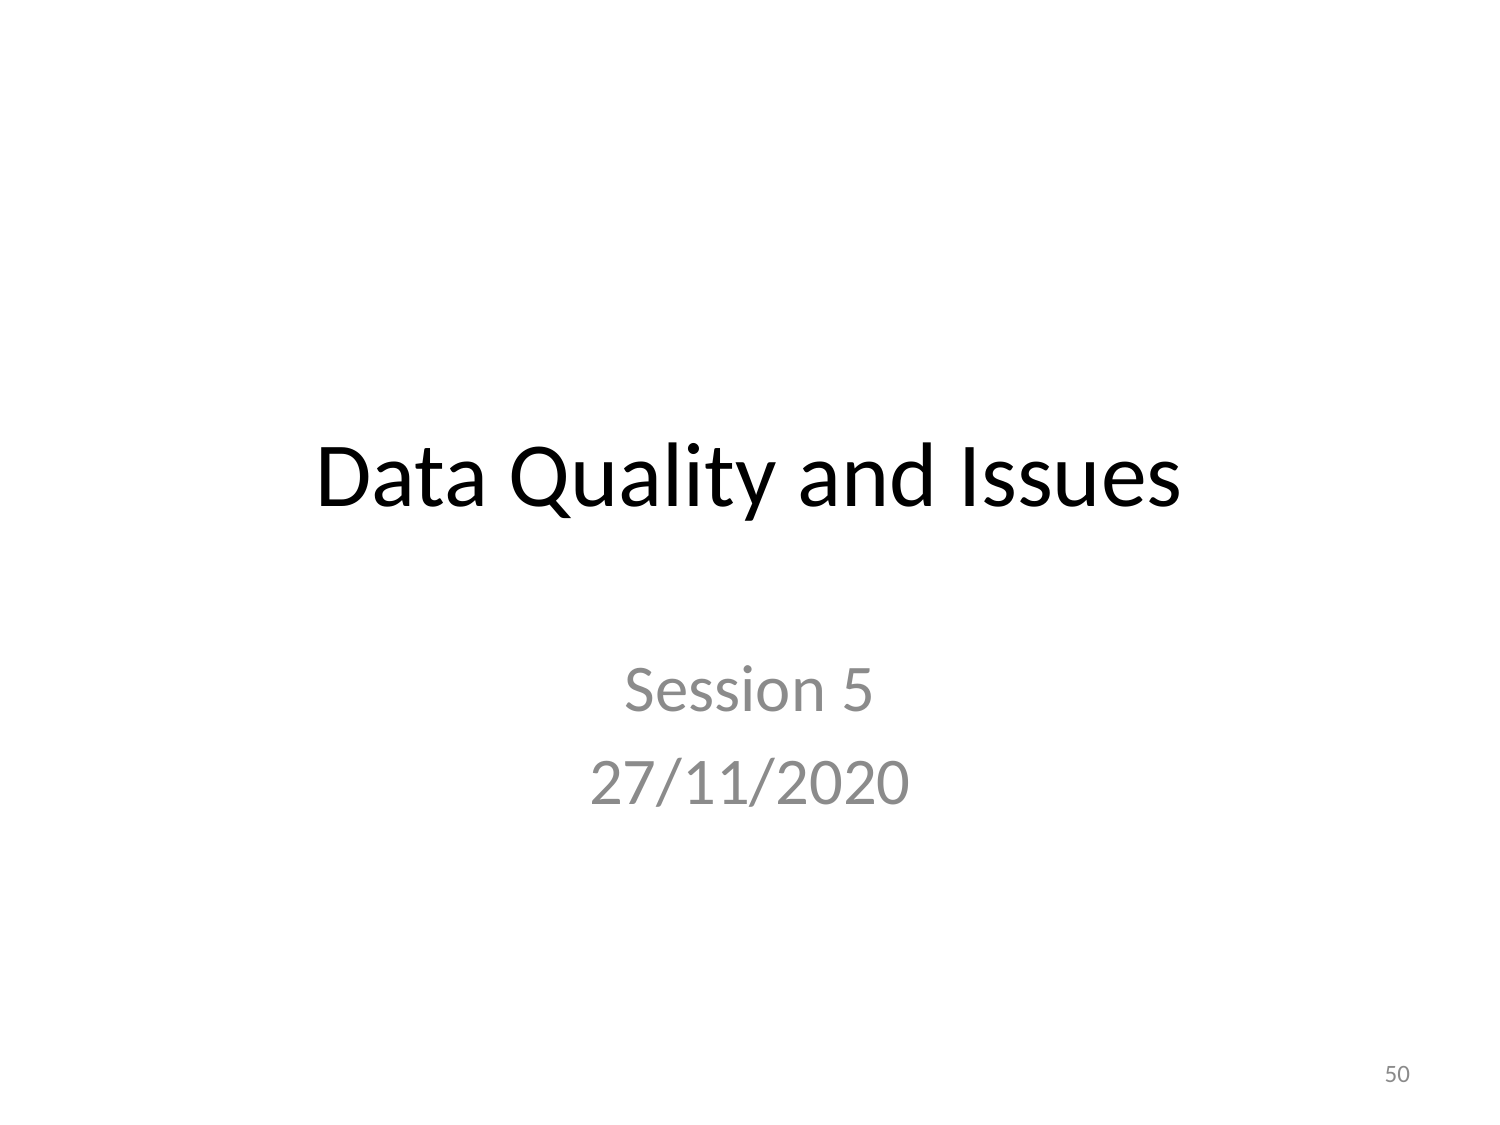

# Data Quality and Issues
Session 5
27/11/2020
50